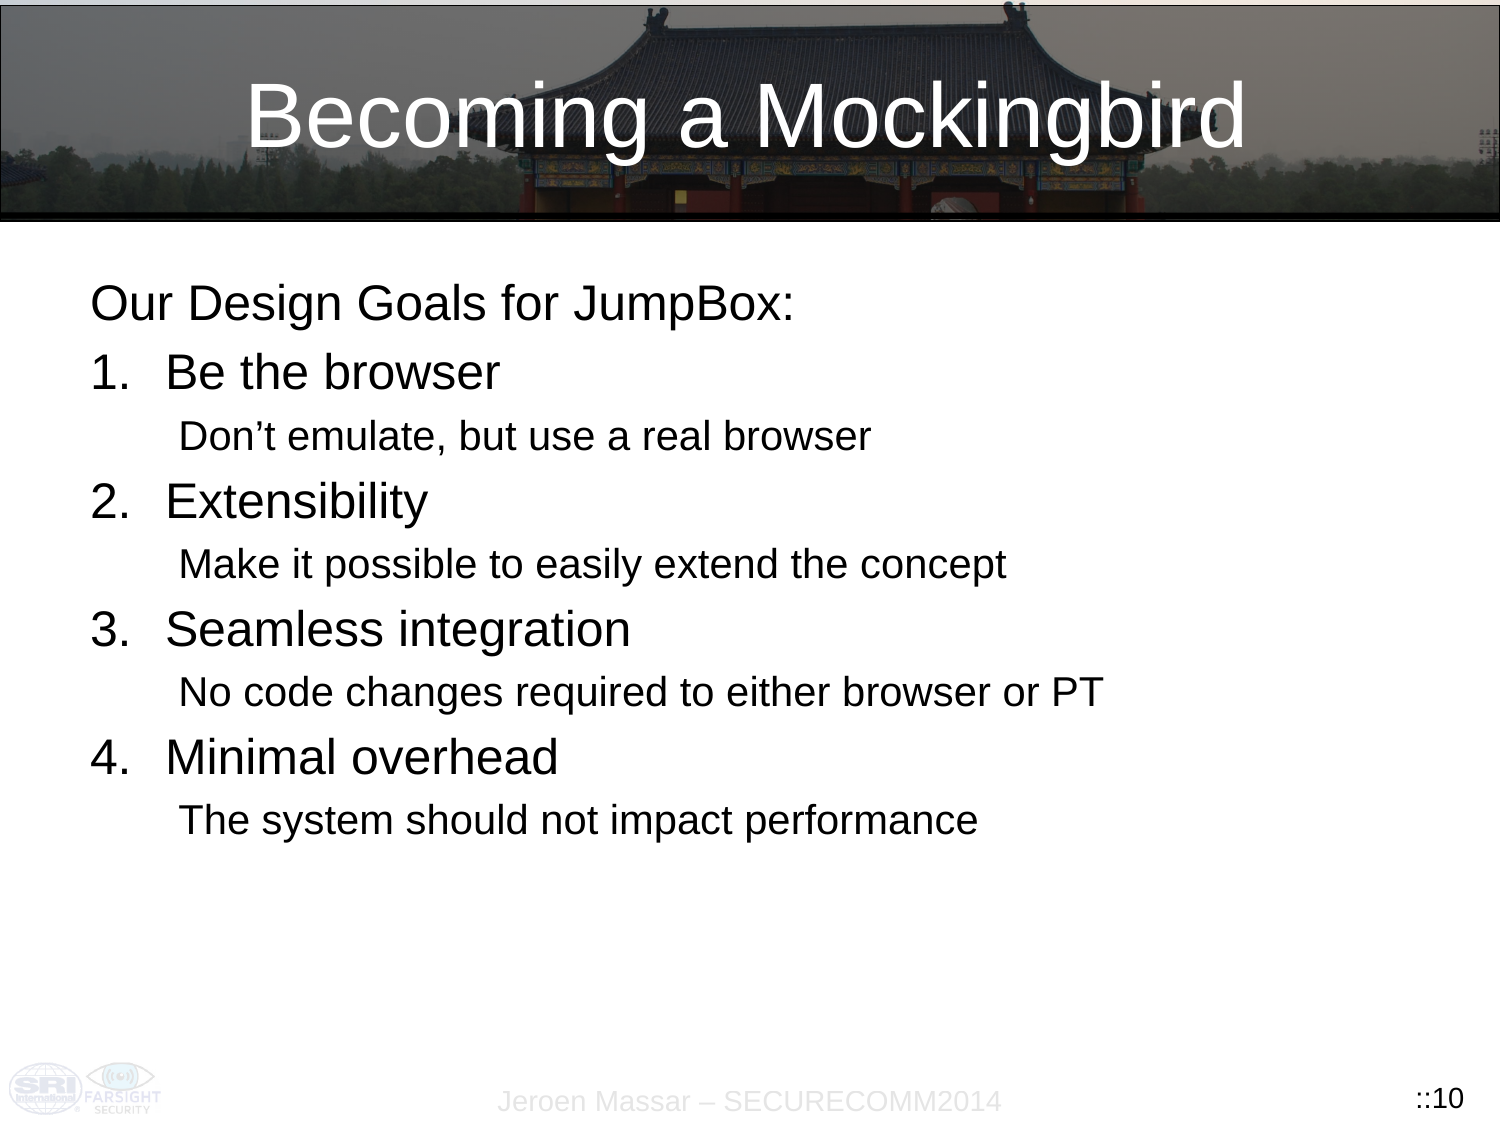

# Becoming a Mockingbird
Our Design Goals for JumpBox:
Be the browser
Don’t emulate, but use a real browser
Extensibility
Make it possible to easily extend the concept
Seamless integration
No code changes required to either browser or PT
Minimal overhead
The system should not impact performance